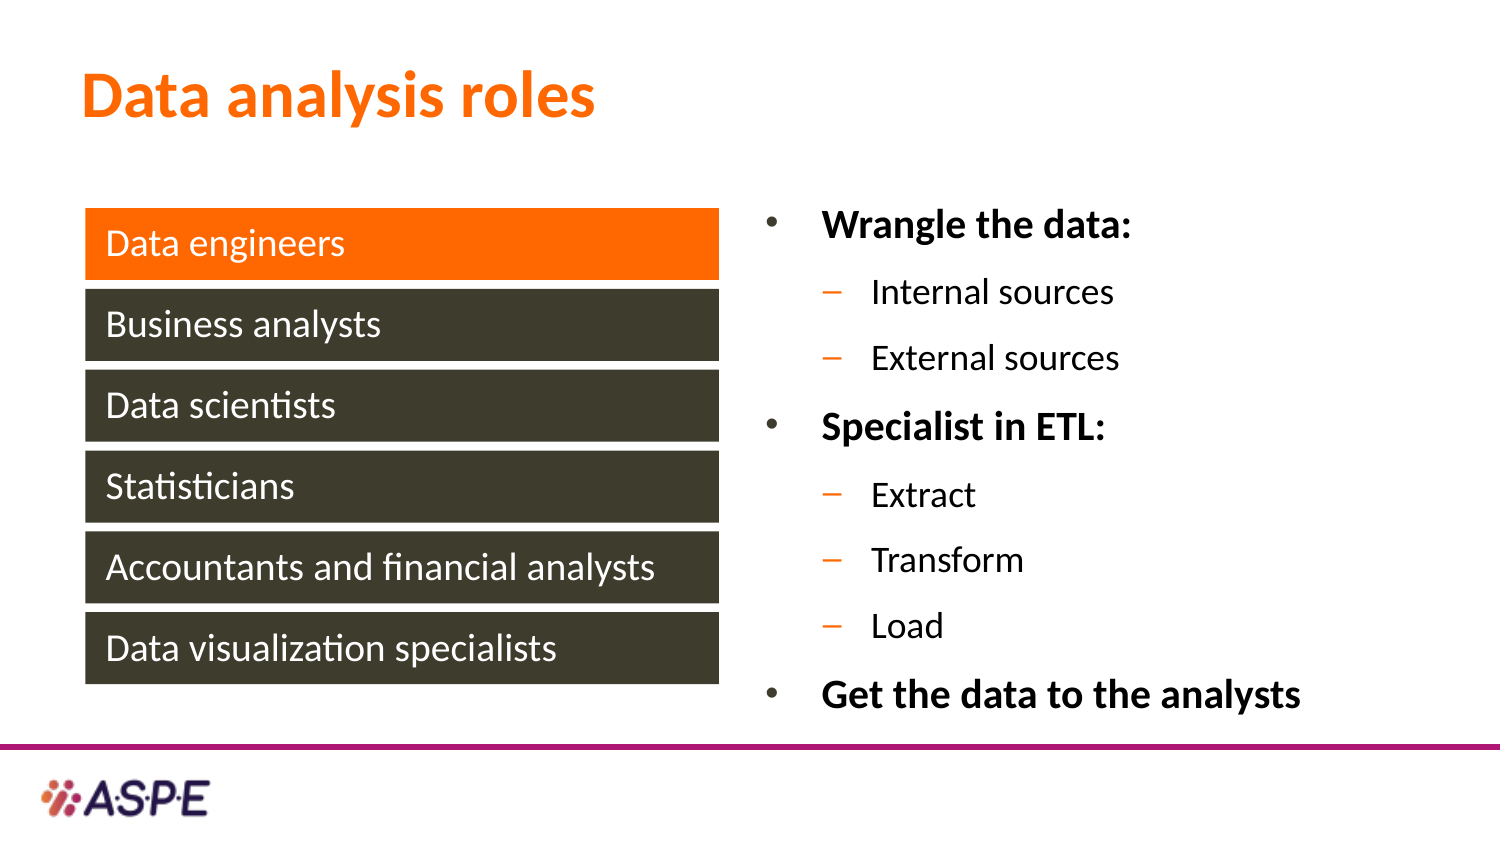

# Data analysis roles
Wrangle the data:
Internal sources
External sources
Specialist in ETL:
Extract
Transform
Load
Get the data to the analysts

Data engineers
Business analysts
Data scientists
Statisticians
Accountants and financial analysts
Data visualization specialists